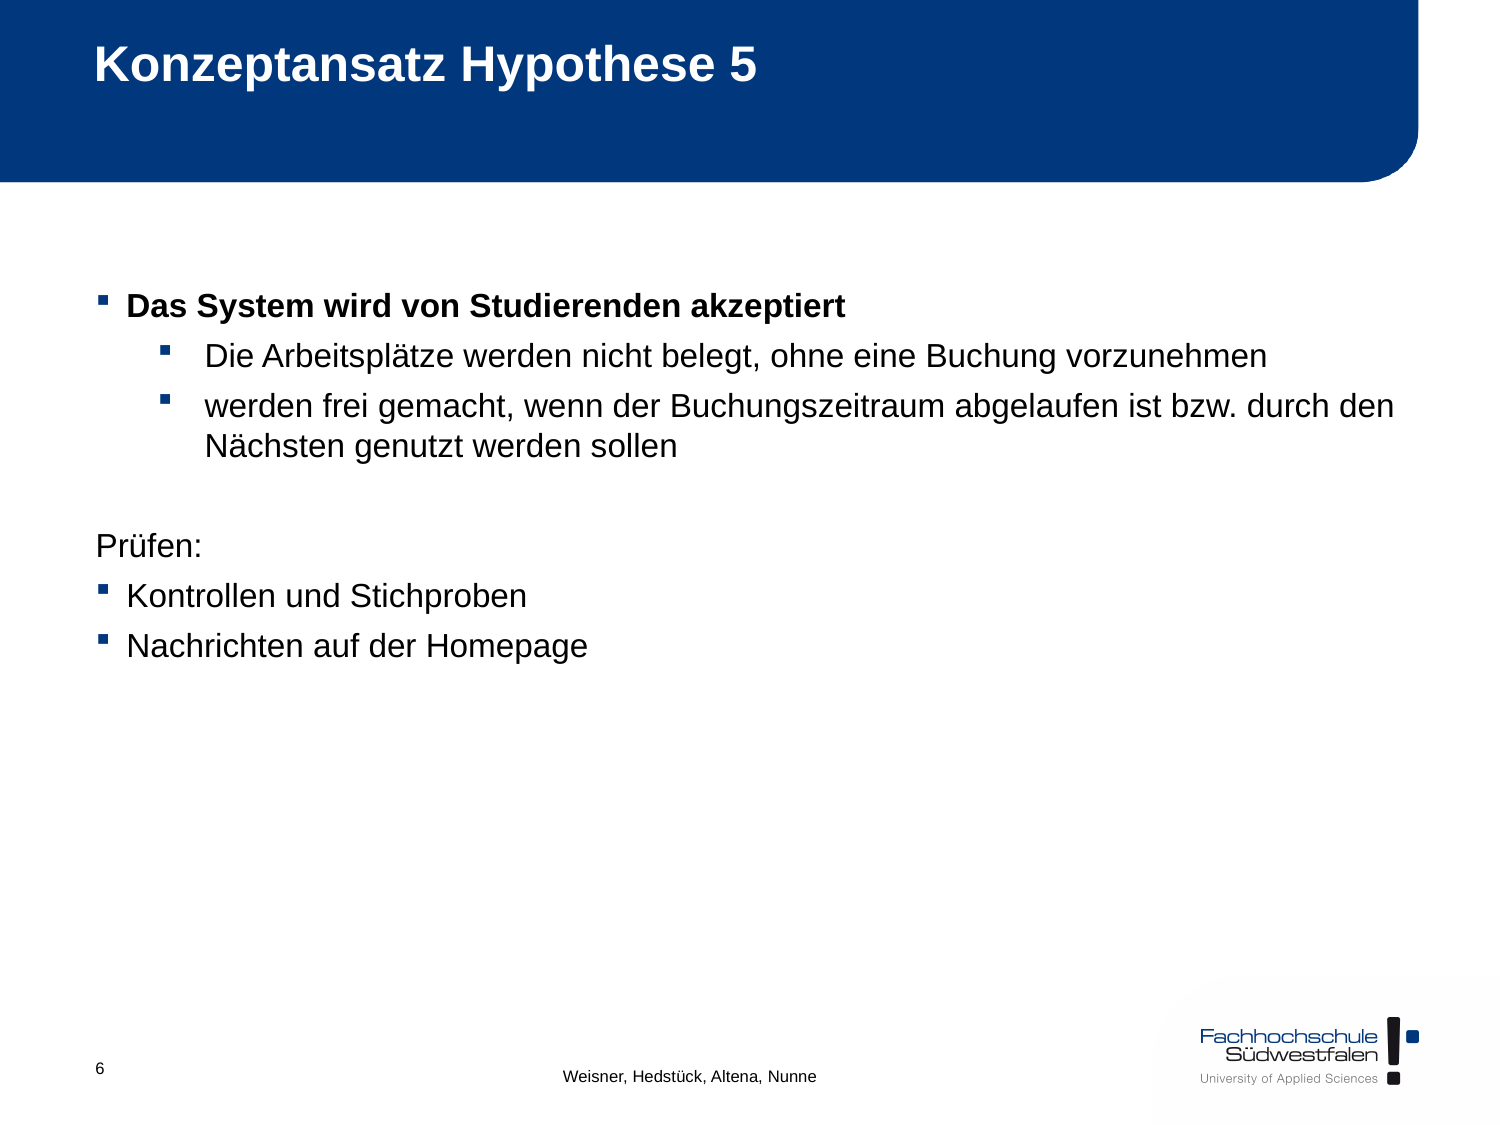

# Konzeptansatz Hypothese 5

Das System wird von Studierenden akzeptiert
Die Arbeitsplätze werden nicht belegt, ohne eine Buchung vorzunehmen
werden frei gemacht, wenn der Buchungszeitraum abgelaufen ist bzw. durch den Nächsten genutzt werden sollen

Prüfen:
Kontrollen und Stichproben
Nachrichten auf der Homepage

Weisner, Hedstück, Altena, Nunne